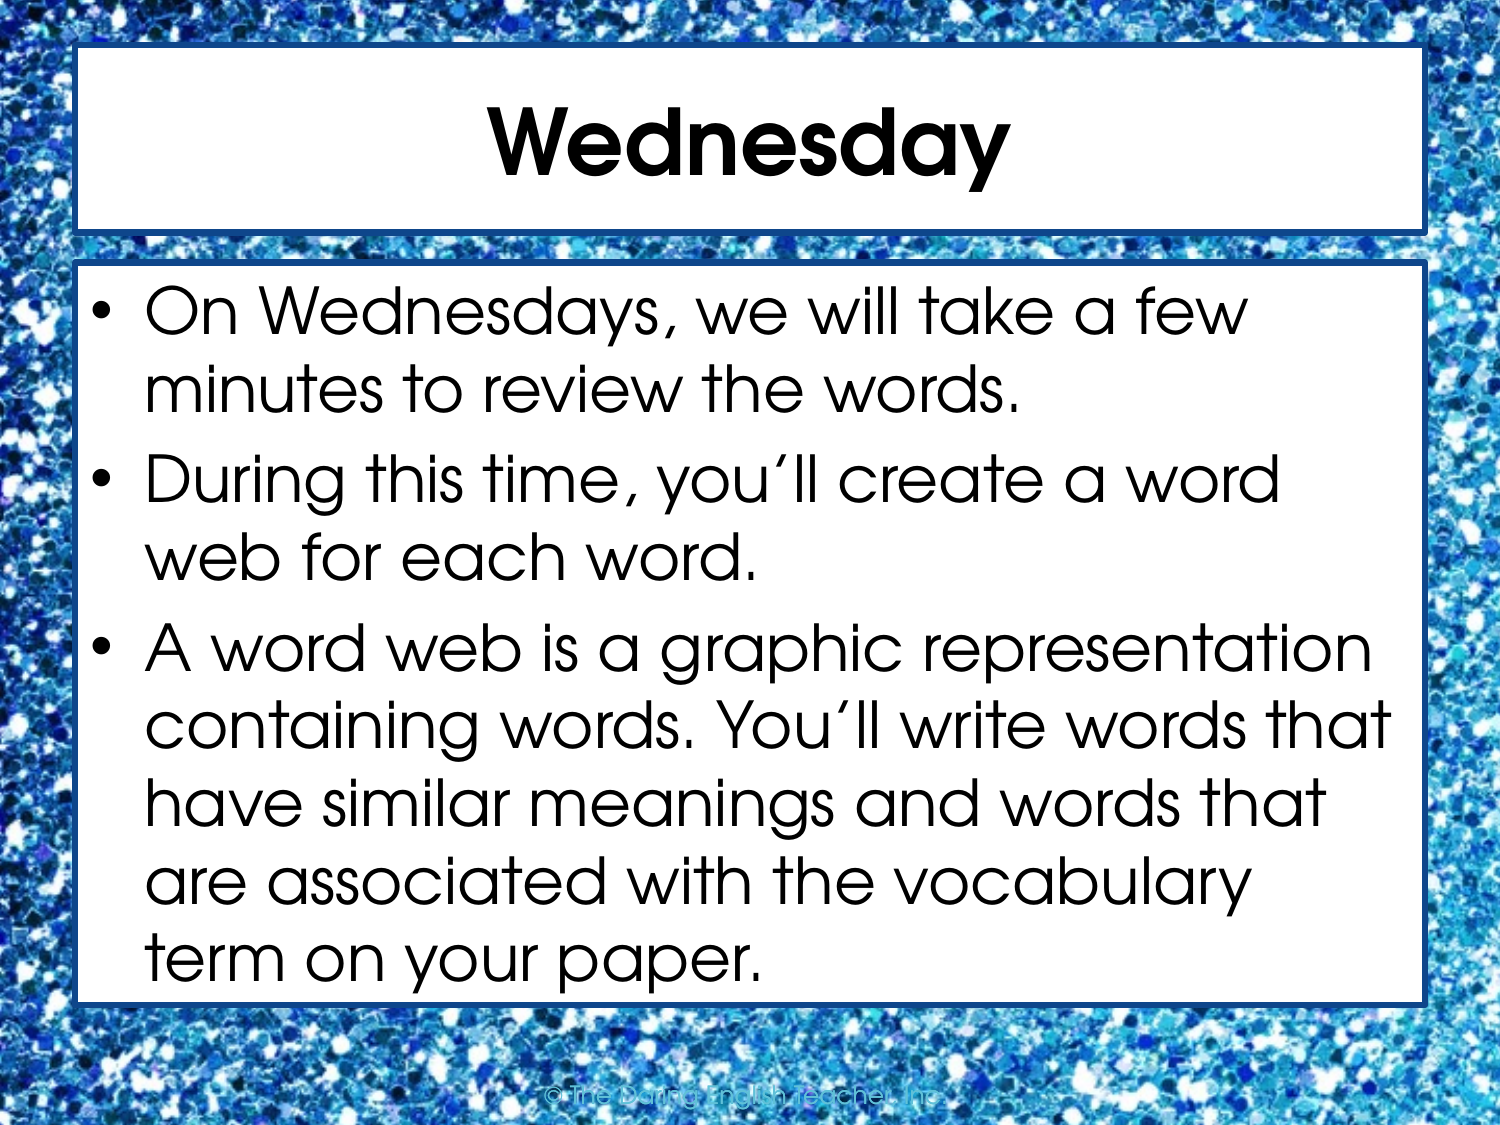

# Wednesday
On Wednesdays, we will take a few minutes to review the words.
During this time, you’ll create a word web for each word.
A word web is a graphic representation containing words. You’ll write words that have similar meanings and words that are associated with the vocabulary term on your paper.